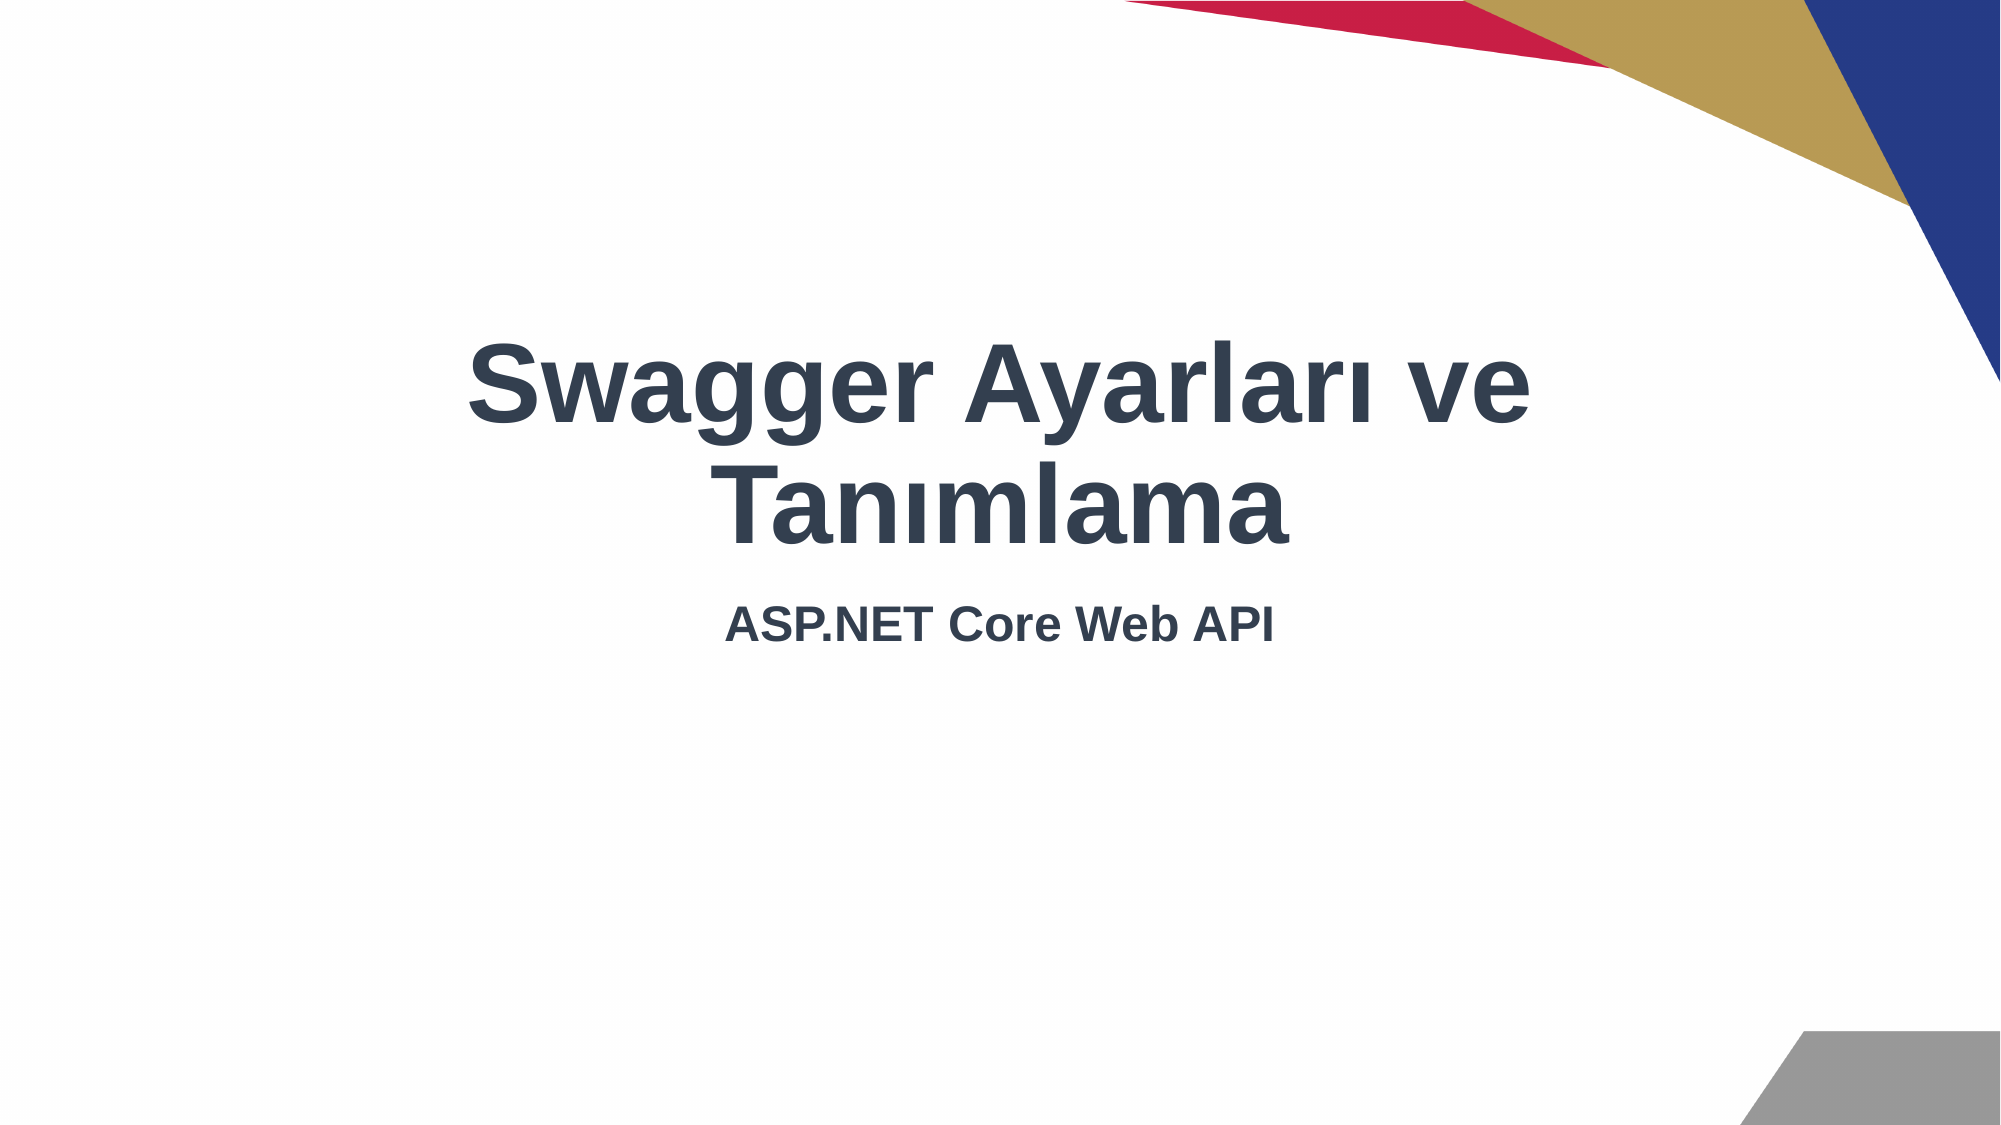

# Swagger Ayarları ve Tanımlama
ASP.NET Core Web API